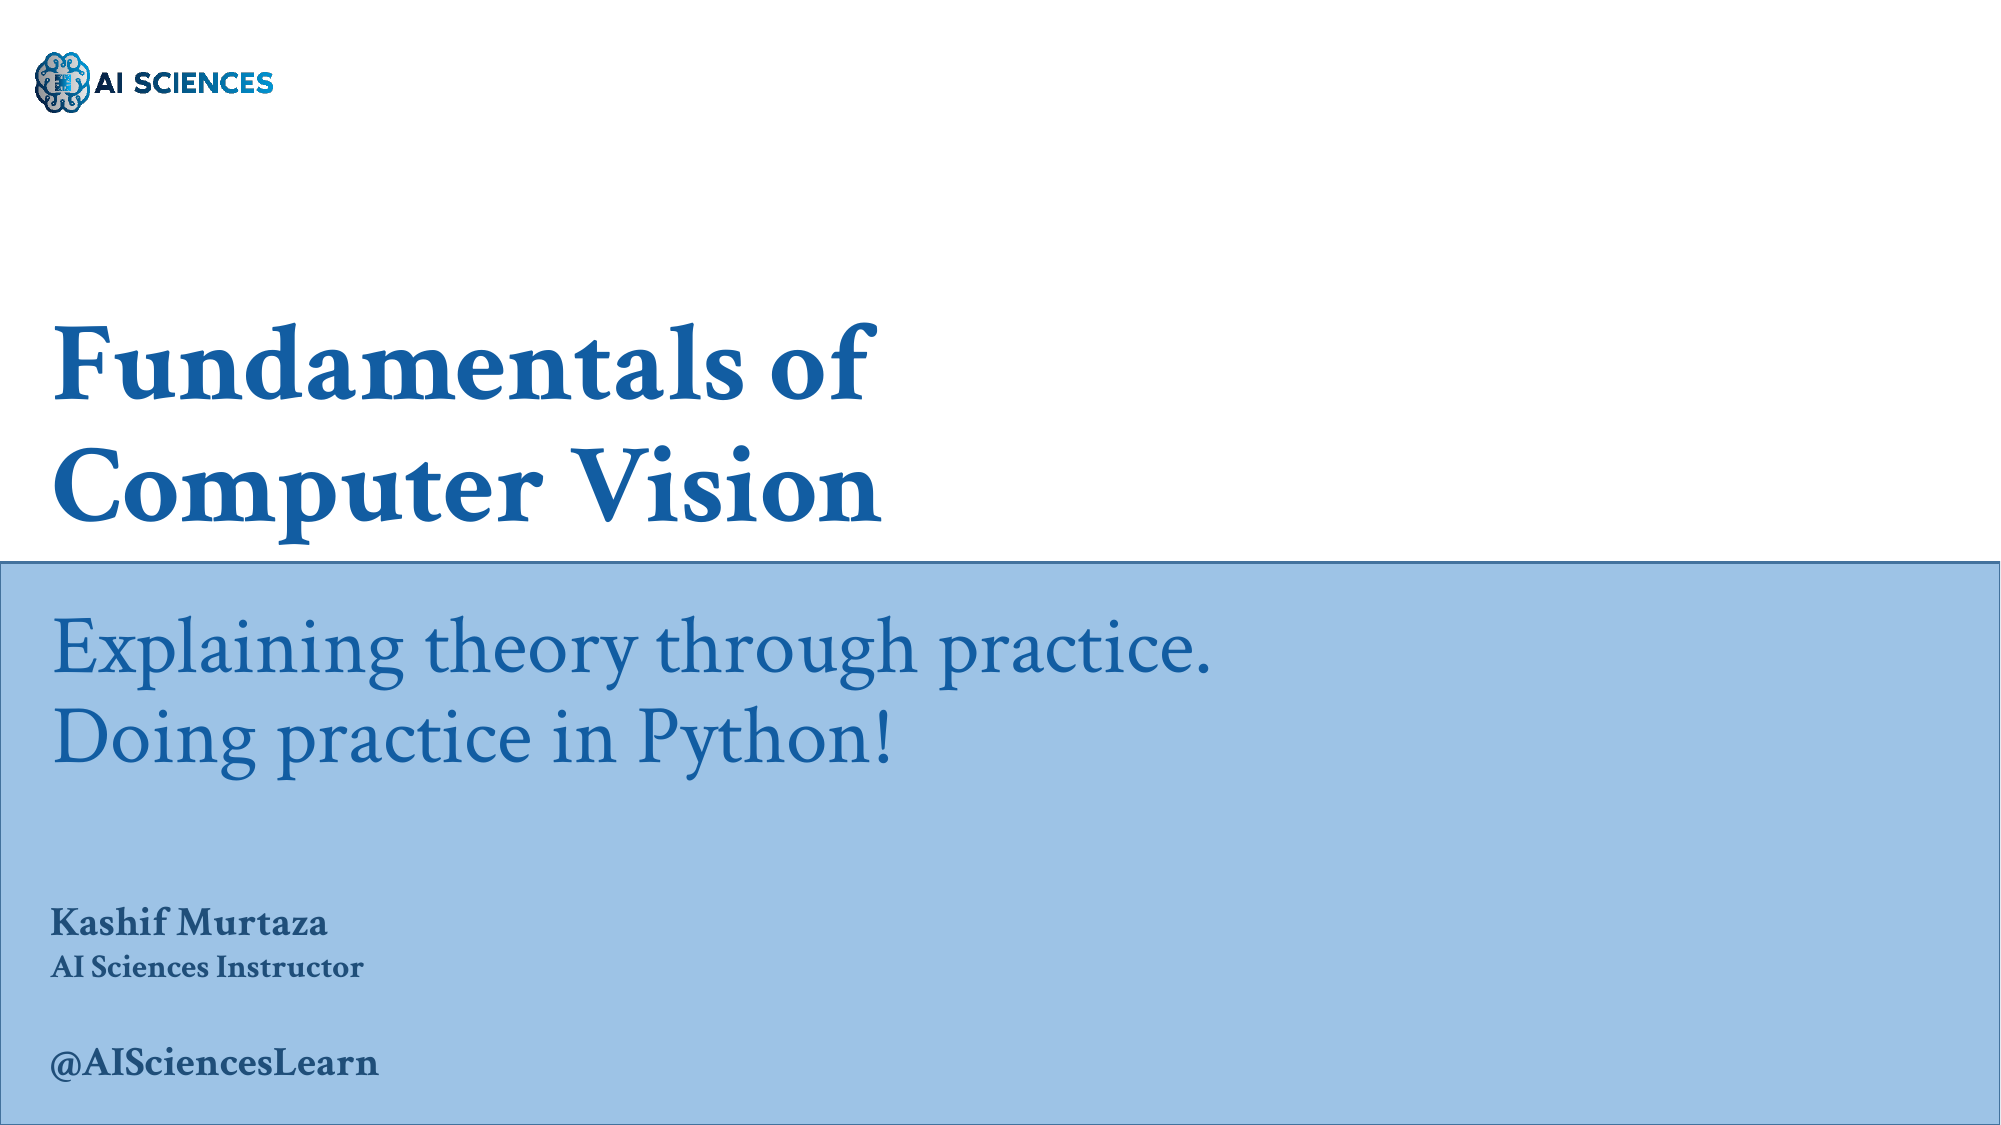

Fundamentals of Computer Vision
Explaining theory through practice.
Doing practice in Python!